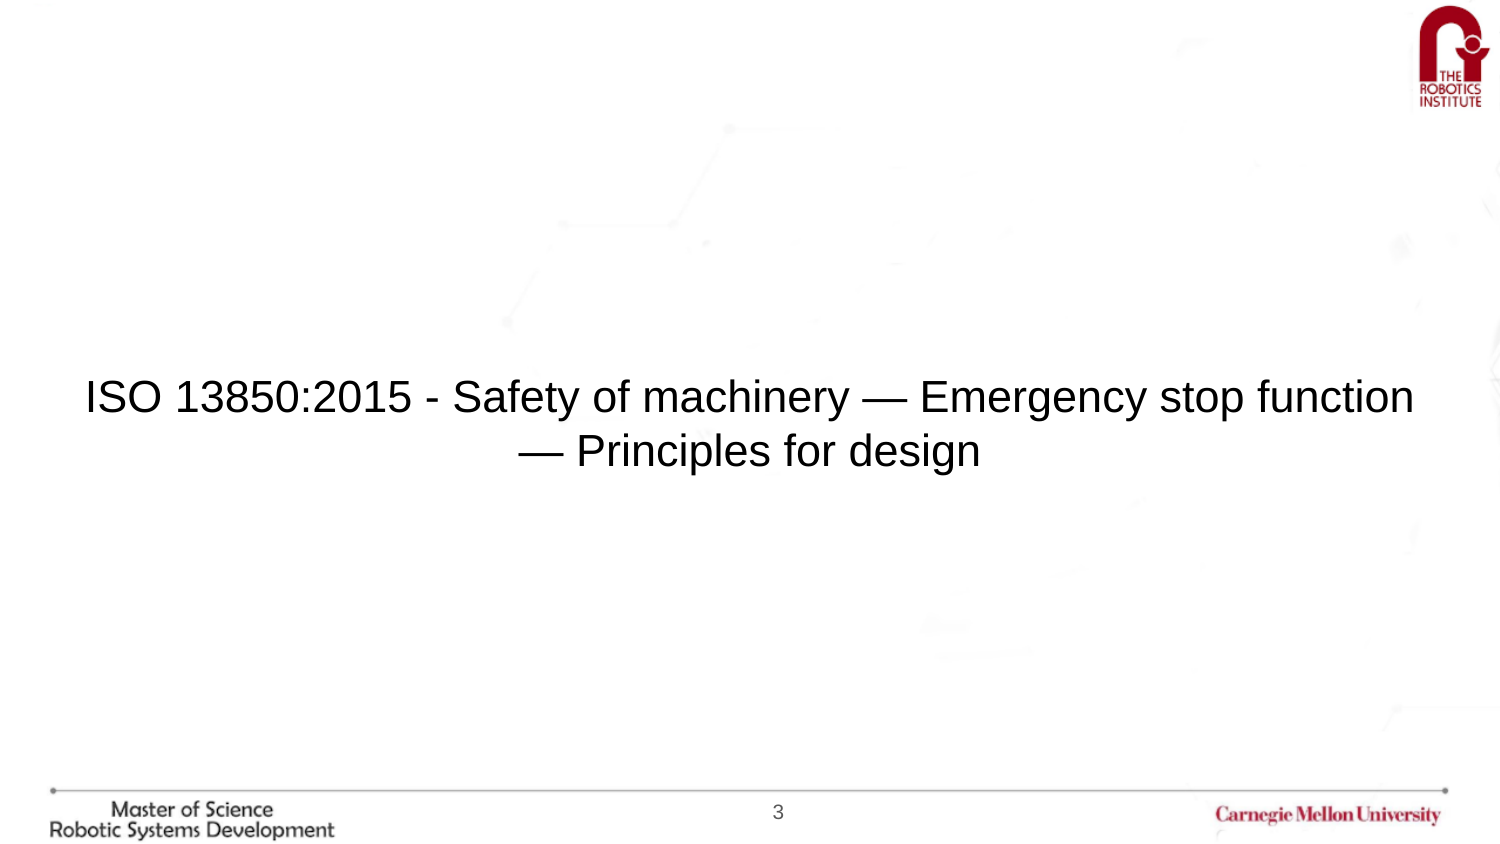

# ISO 13850:2015 - Safety of machinery — Emergency stop function — Principles for design
3